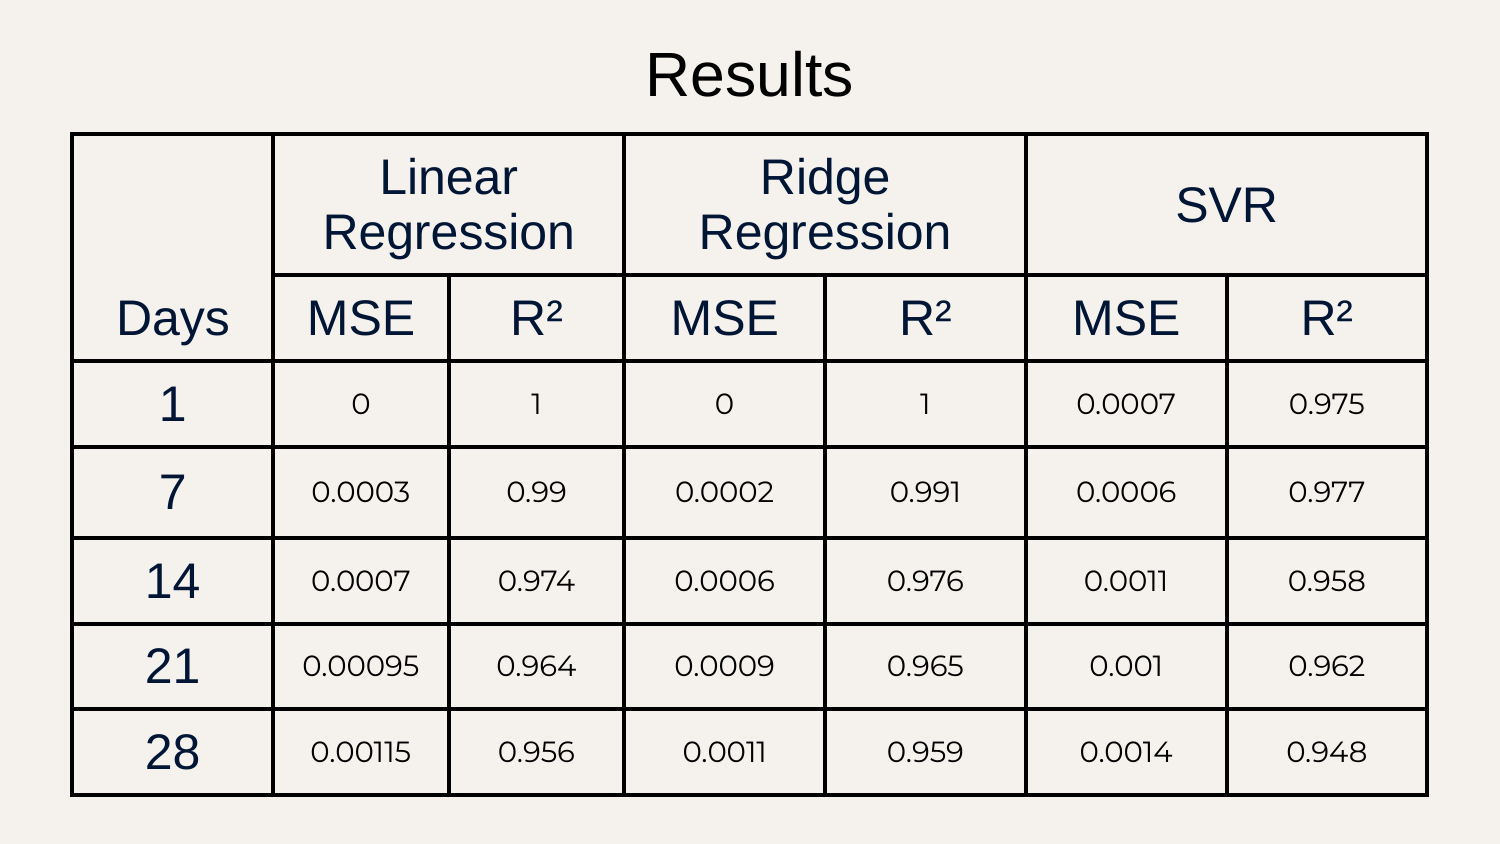

# Results
| Days | Linear Regression |  | Ridge Regression |  | SVR |  |
| --- | --- | --- | --- | --- | --- | --- |
|  | MSE | R² | MSE | R² | MSE | R² |
| 1 | 0 | 1 | 0 | 1 | 0.0007 | 0.975 |
| 7 | 0.0003 | 0.99 | 0.0002 | 0.991 | 0.0006 | 0.977 |
| 14 | 0.0007 | 0.974 | 0.0006 | 0.976 | 0.0011 | 0.958 |
| 21 | 0.00095 | 0.964 | 0.0009 | 0.965 | 0.001 | 0.962 |
| 28 | 0.00115 | 0.956 | 0.0011 | 0.959 | 0.0014 | 0.948 |